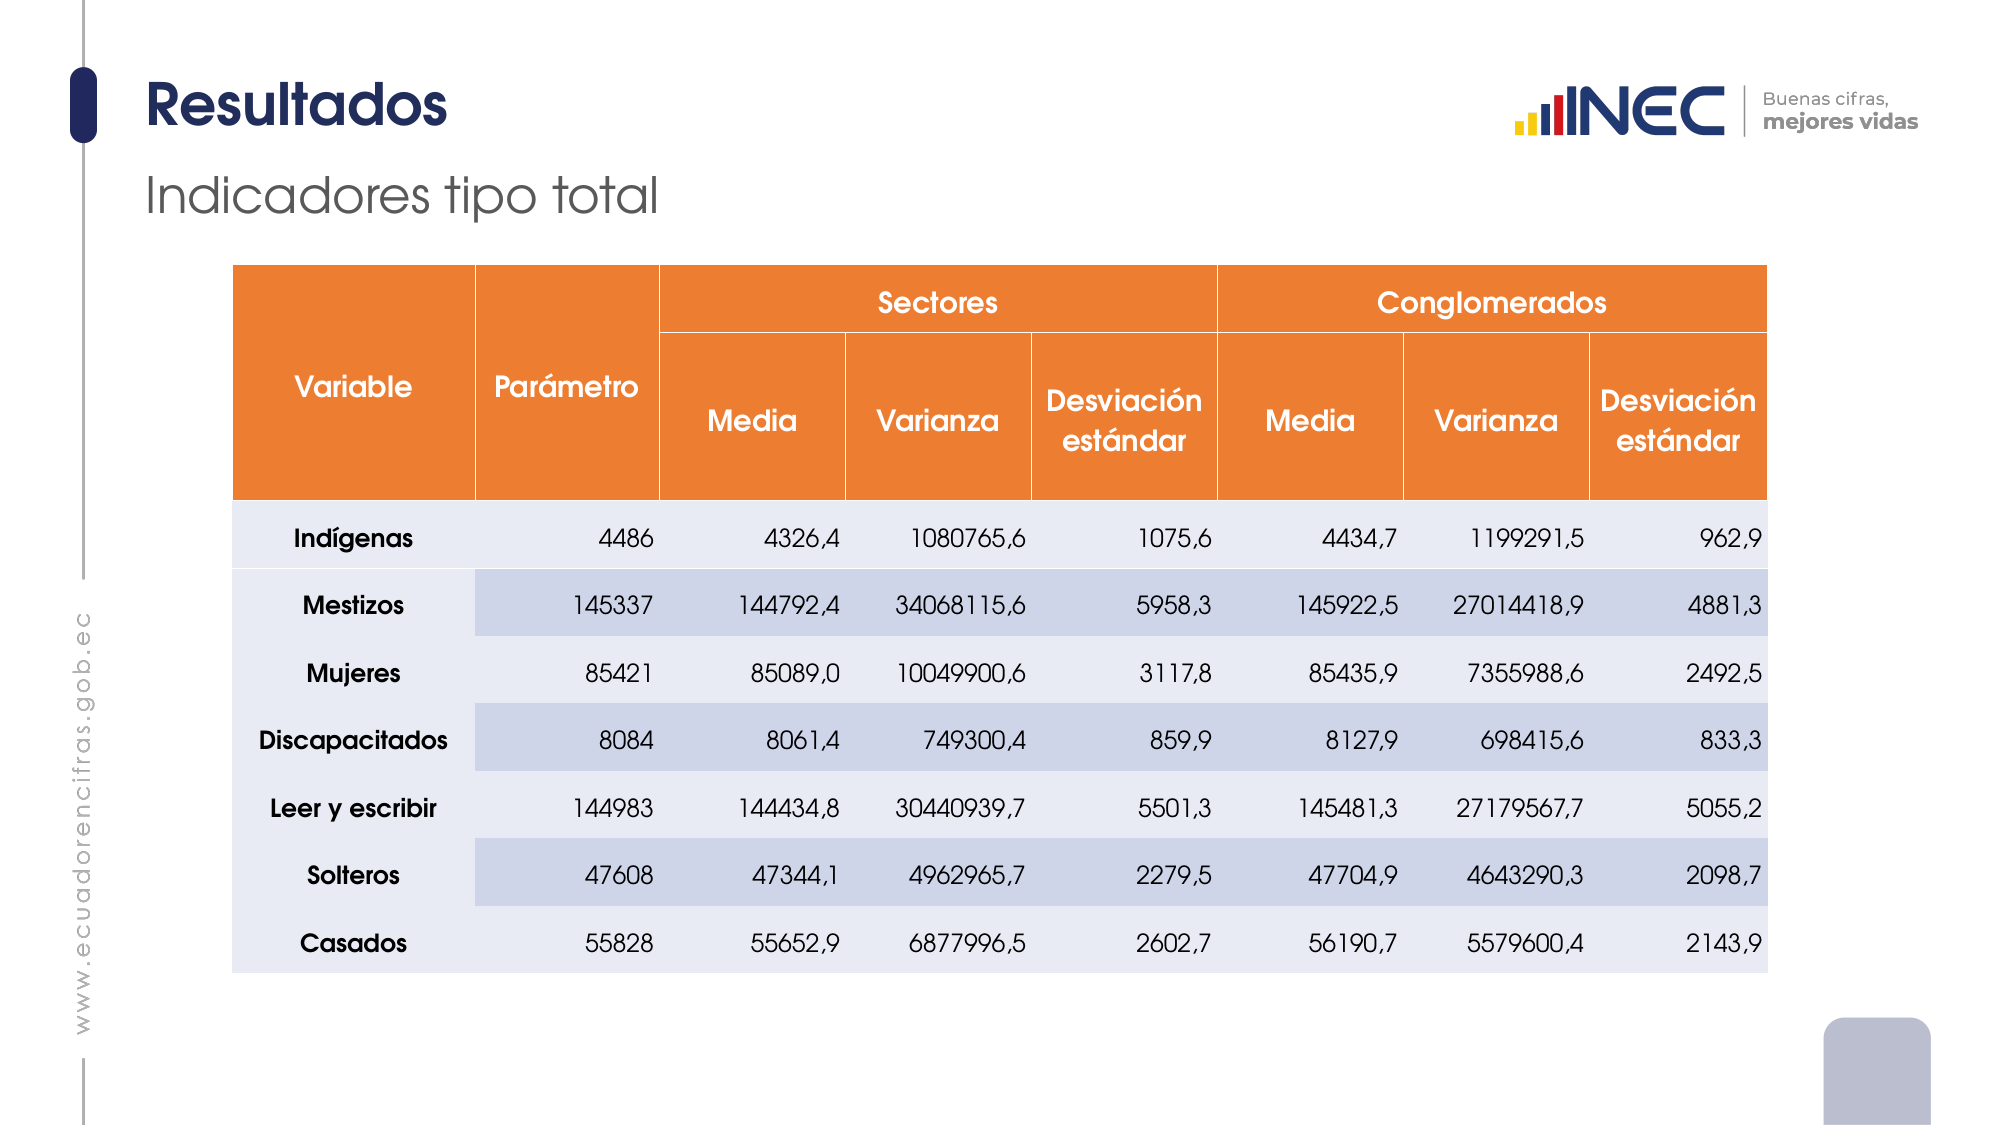

# Resultados
Indicadores tipo total
| Variable | Parámetro | Sectores |  |  | Conglomerados |  |  |
| --- | --- | --- | --- | --- | --- | --- | --- |
|  |  | Media | Varianza | Desviación estándar | Media | Varianza | Desviación estándar |
| Indígenas | 4486 | 4326,4 | 1080765,6 | 1075,6 | 4434,7 | 1199291,5 | 962,9 |
| Mestizos | 145337 | 144792,4 | 34068115,6 | 5958,3 | 145922,5 | 27014418,9 | 4881,3 |
| Mujeres | 85421 | 85089,0 | 10049900,6 | 3117,8 | 85435,9 | 7355988,6 | 2492,5 |
| Discapacitados | 8084 | 8061,4 | 749300,4 | 859,9 | 8127,9 | 698415,6 | 833,3 |
| Leer y escribir | 144983 | 144434,8 | 30440939,7 | 5501,3 | 145481,3 | 27179567,7 | 5055,2 |
| Solteros | 47608 | 47344,1 | 4962965,7 | 2279,5 | 47704,9 | 4643290,3 | 2098,7 |
| Casados | 55828 | 55652,9 | 6877996,5 | 2602,7 | 56190,7 | 5579600,4 | 2143,9 |